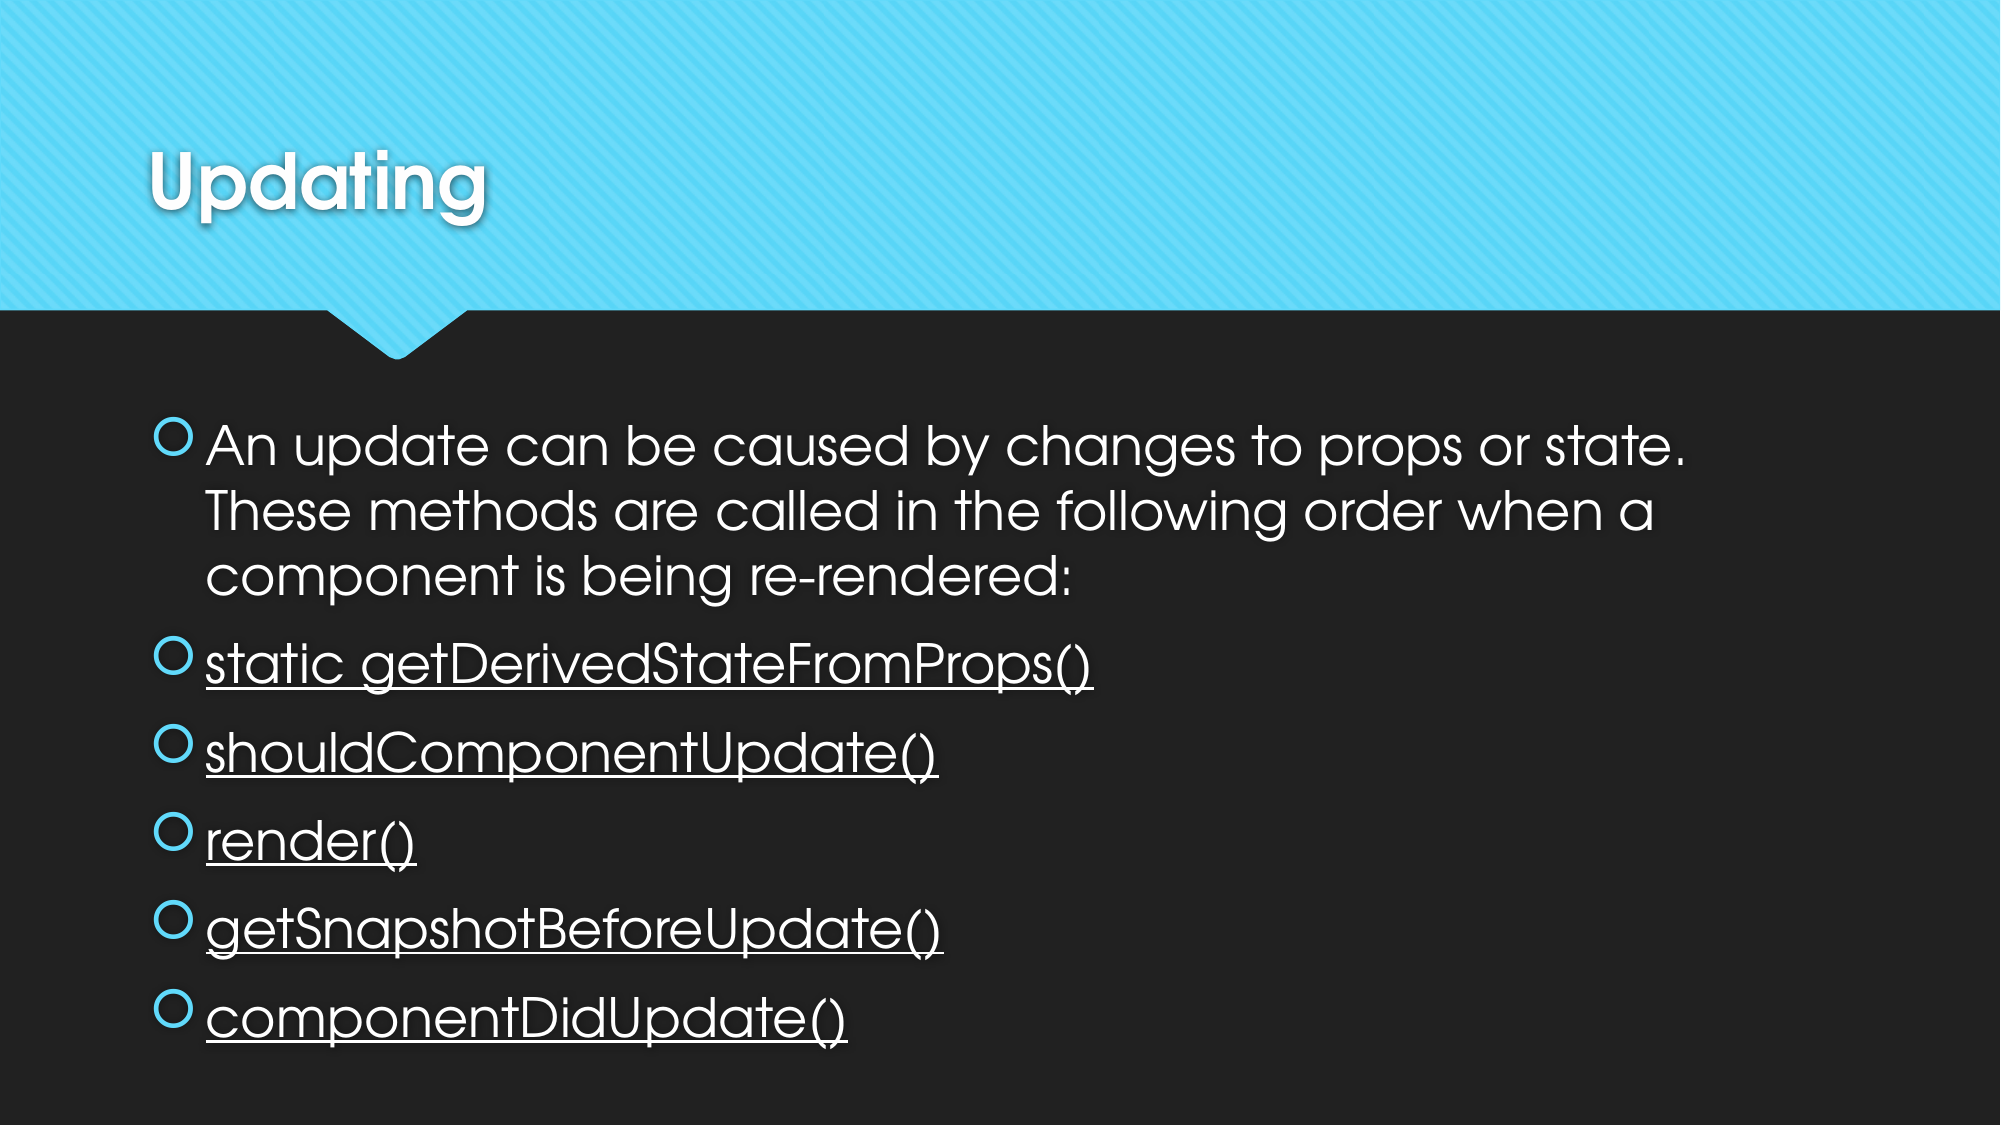

# Updating
An update can be caused by changes to props or state. These methods are called in the following order when a component is being re-rendered:
static getDerivedStateFromProps()
shouldComponentUpdate()
render()
getSnapshotBeforeUpdate()
componentDidUpdate()